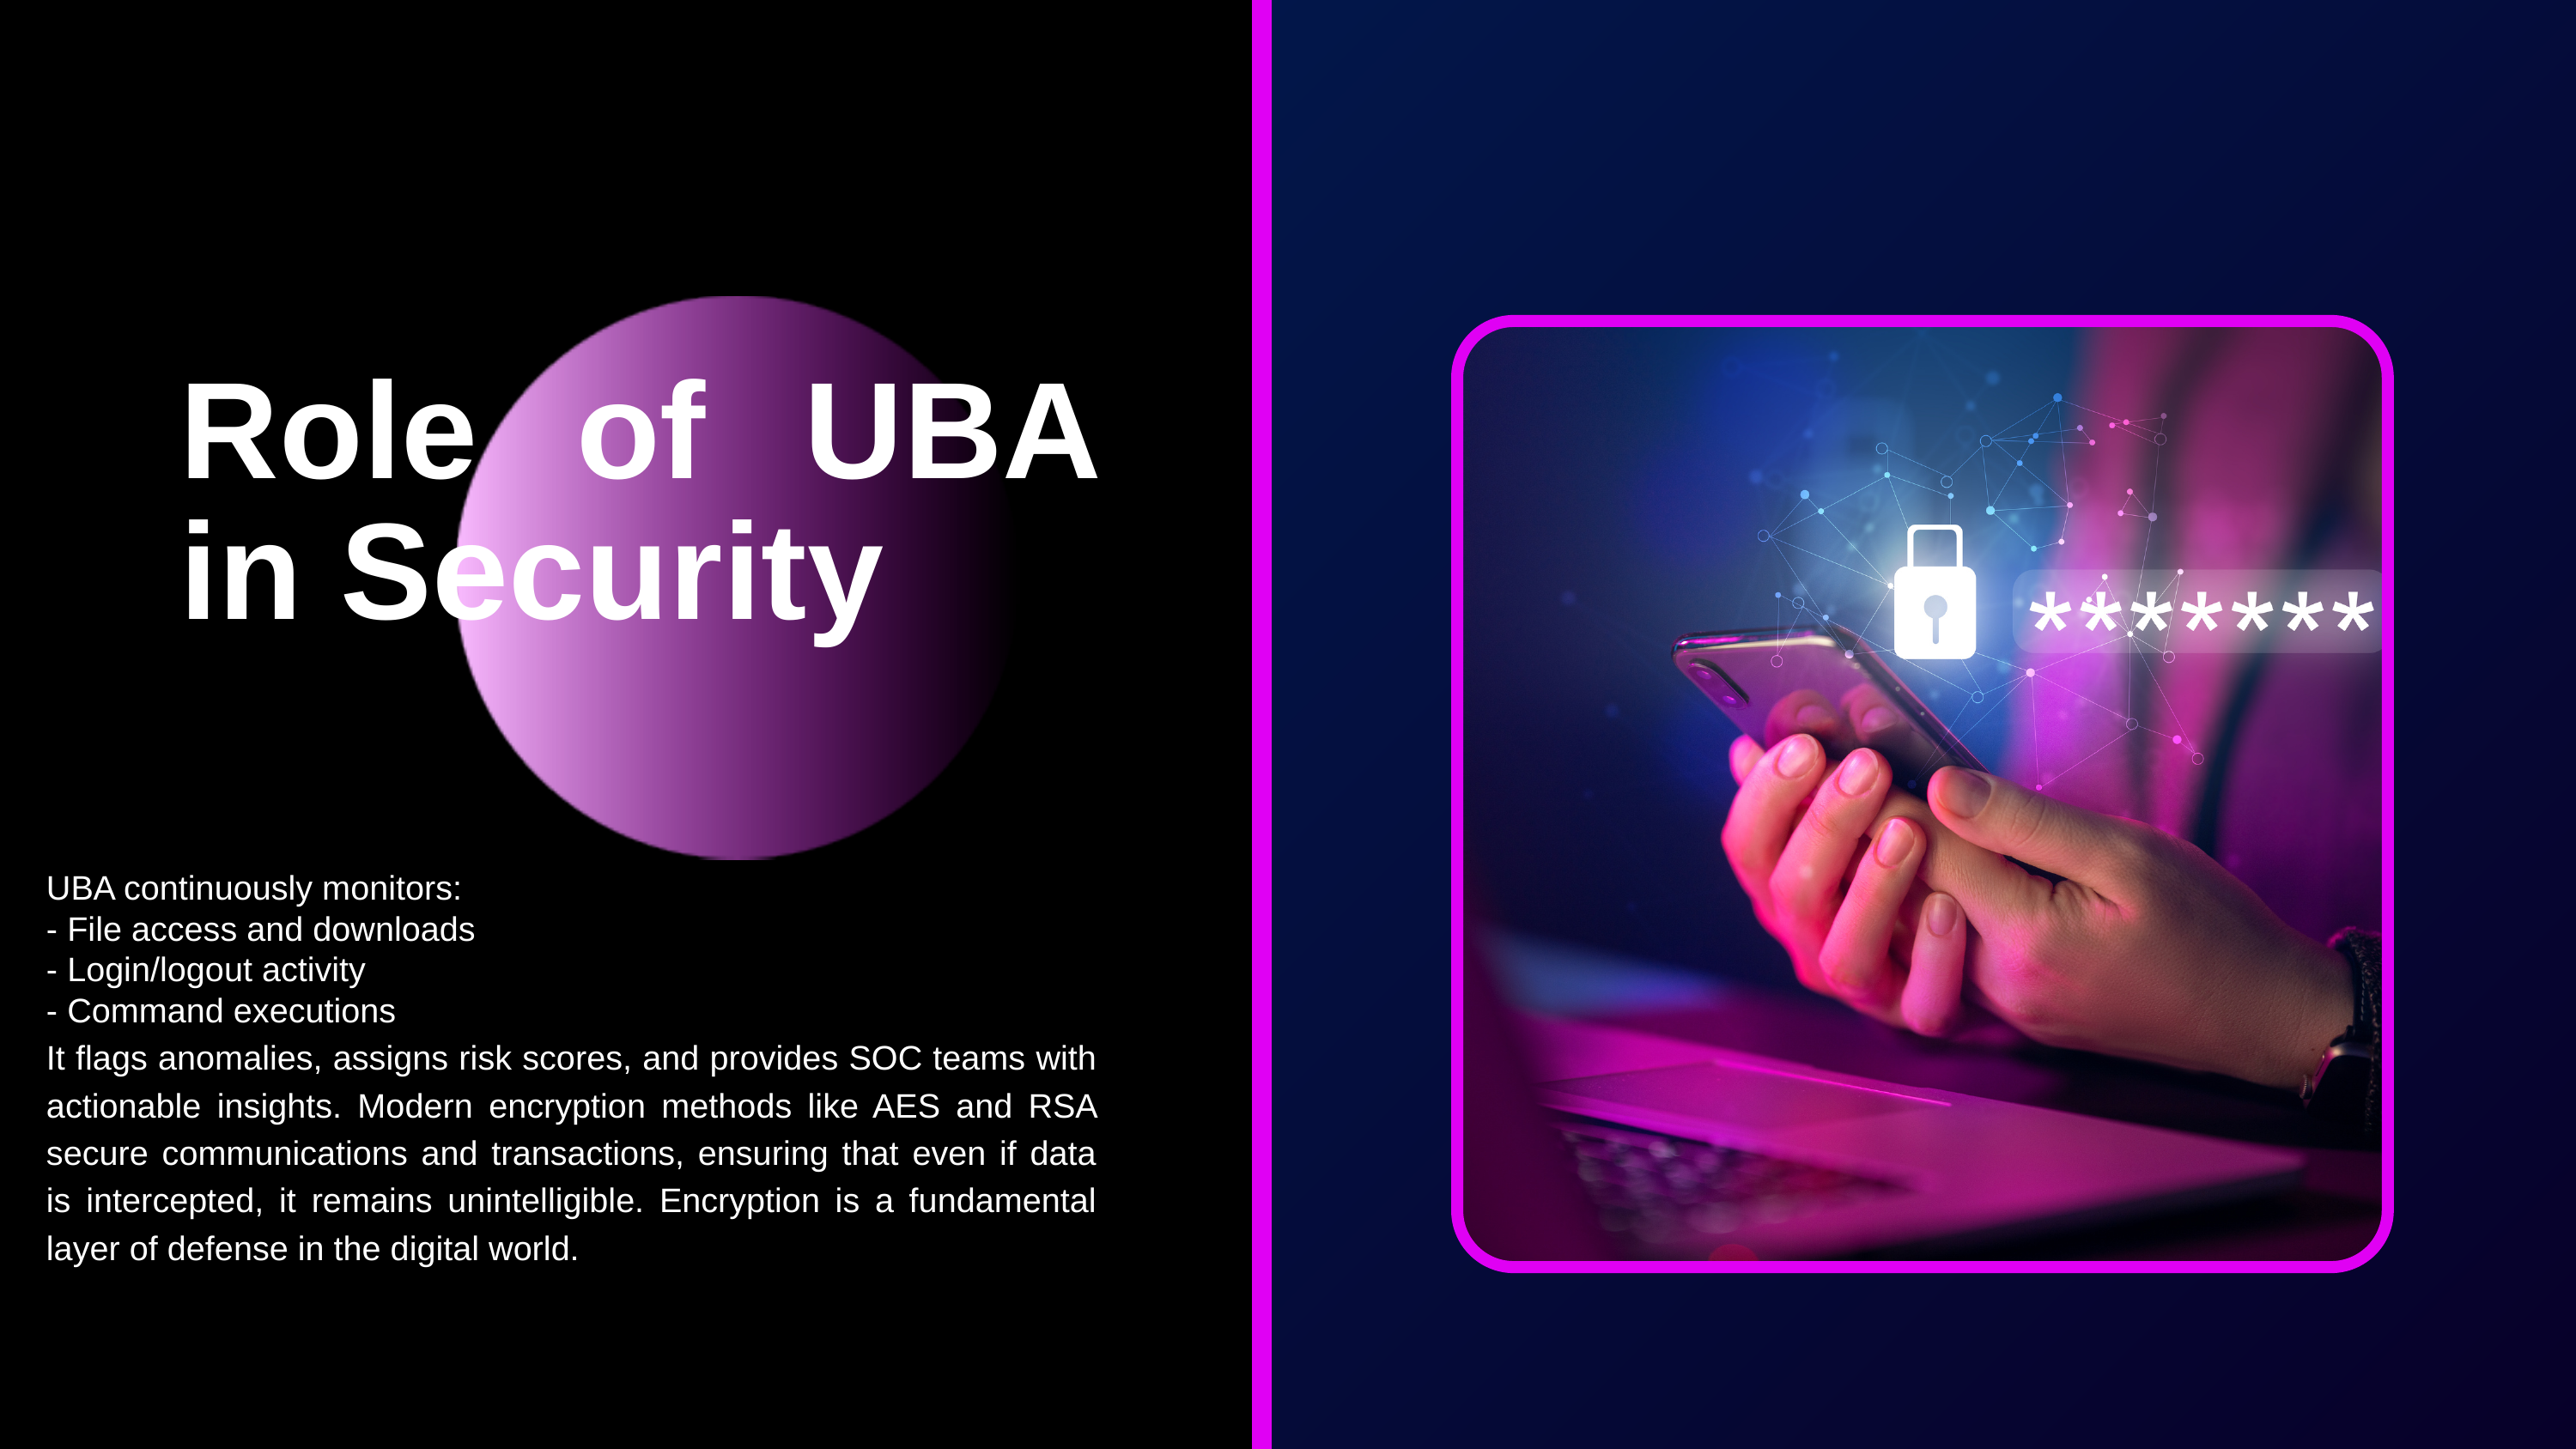

Role of UBA in Security
UBA continuously monitors:
- File access and downloads
- Login/logout activity
- Command executions
It flags anomalies, assigns risk scores, and provides SOC teams with actionable insights. Modern encryption methods like AES and RSA secure communications and transactions, ensuring that even if data is intercepted, it remains unintelligible. Encryption is a fundamental layer of defense in the digital world.